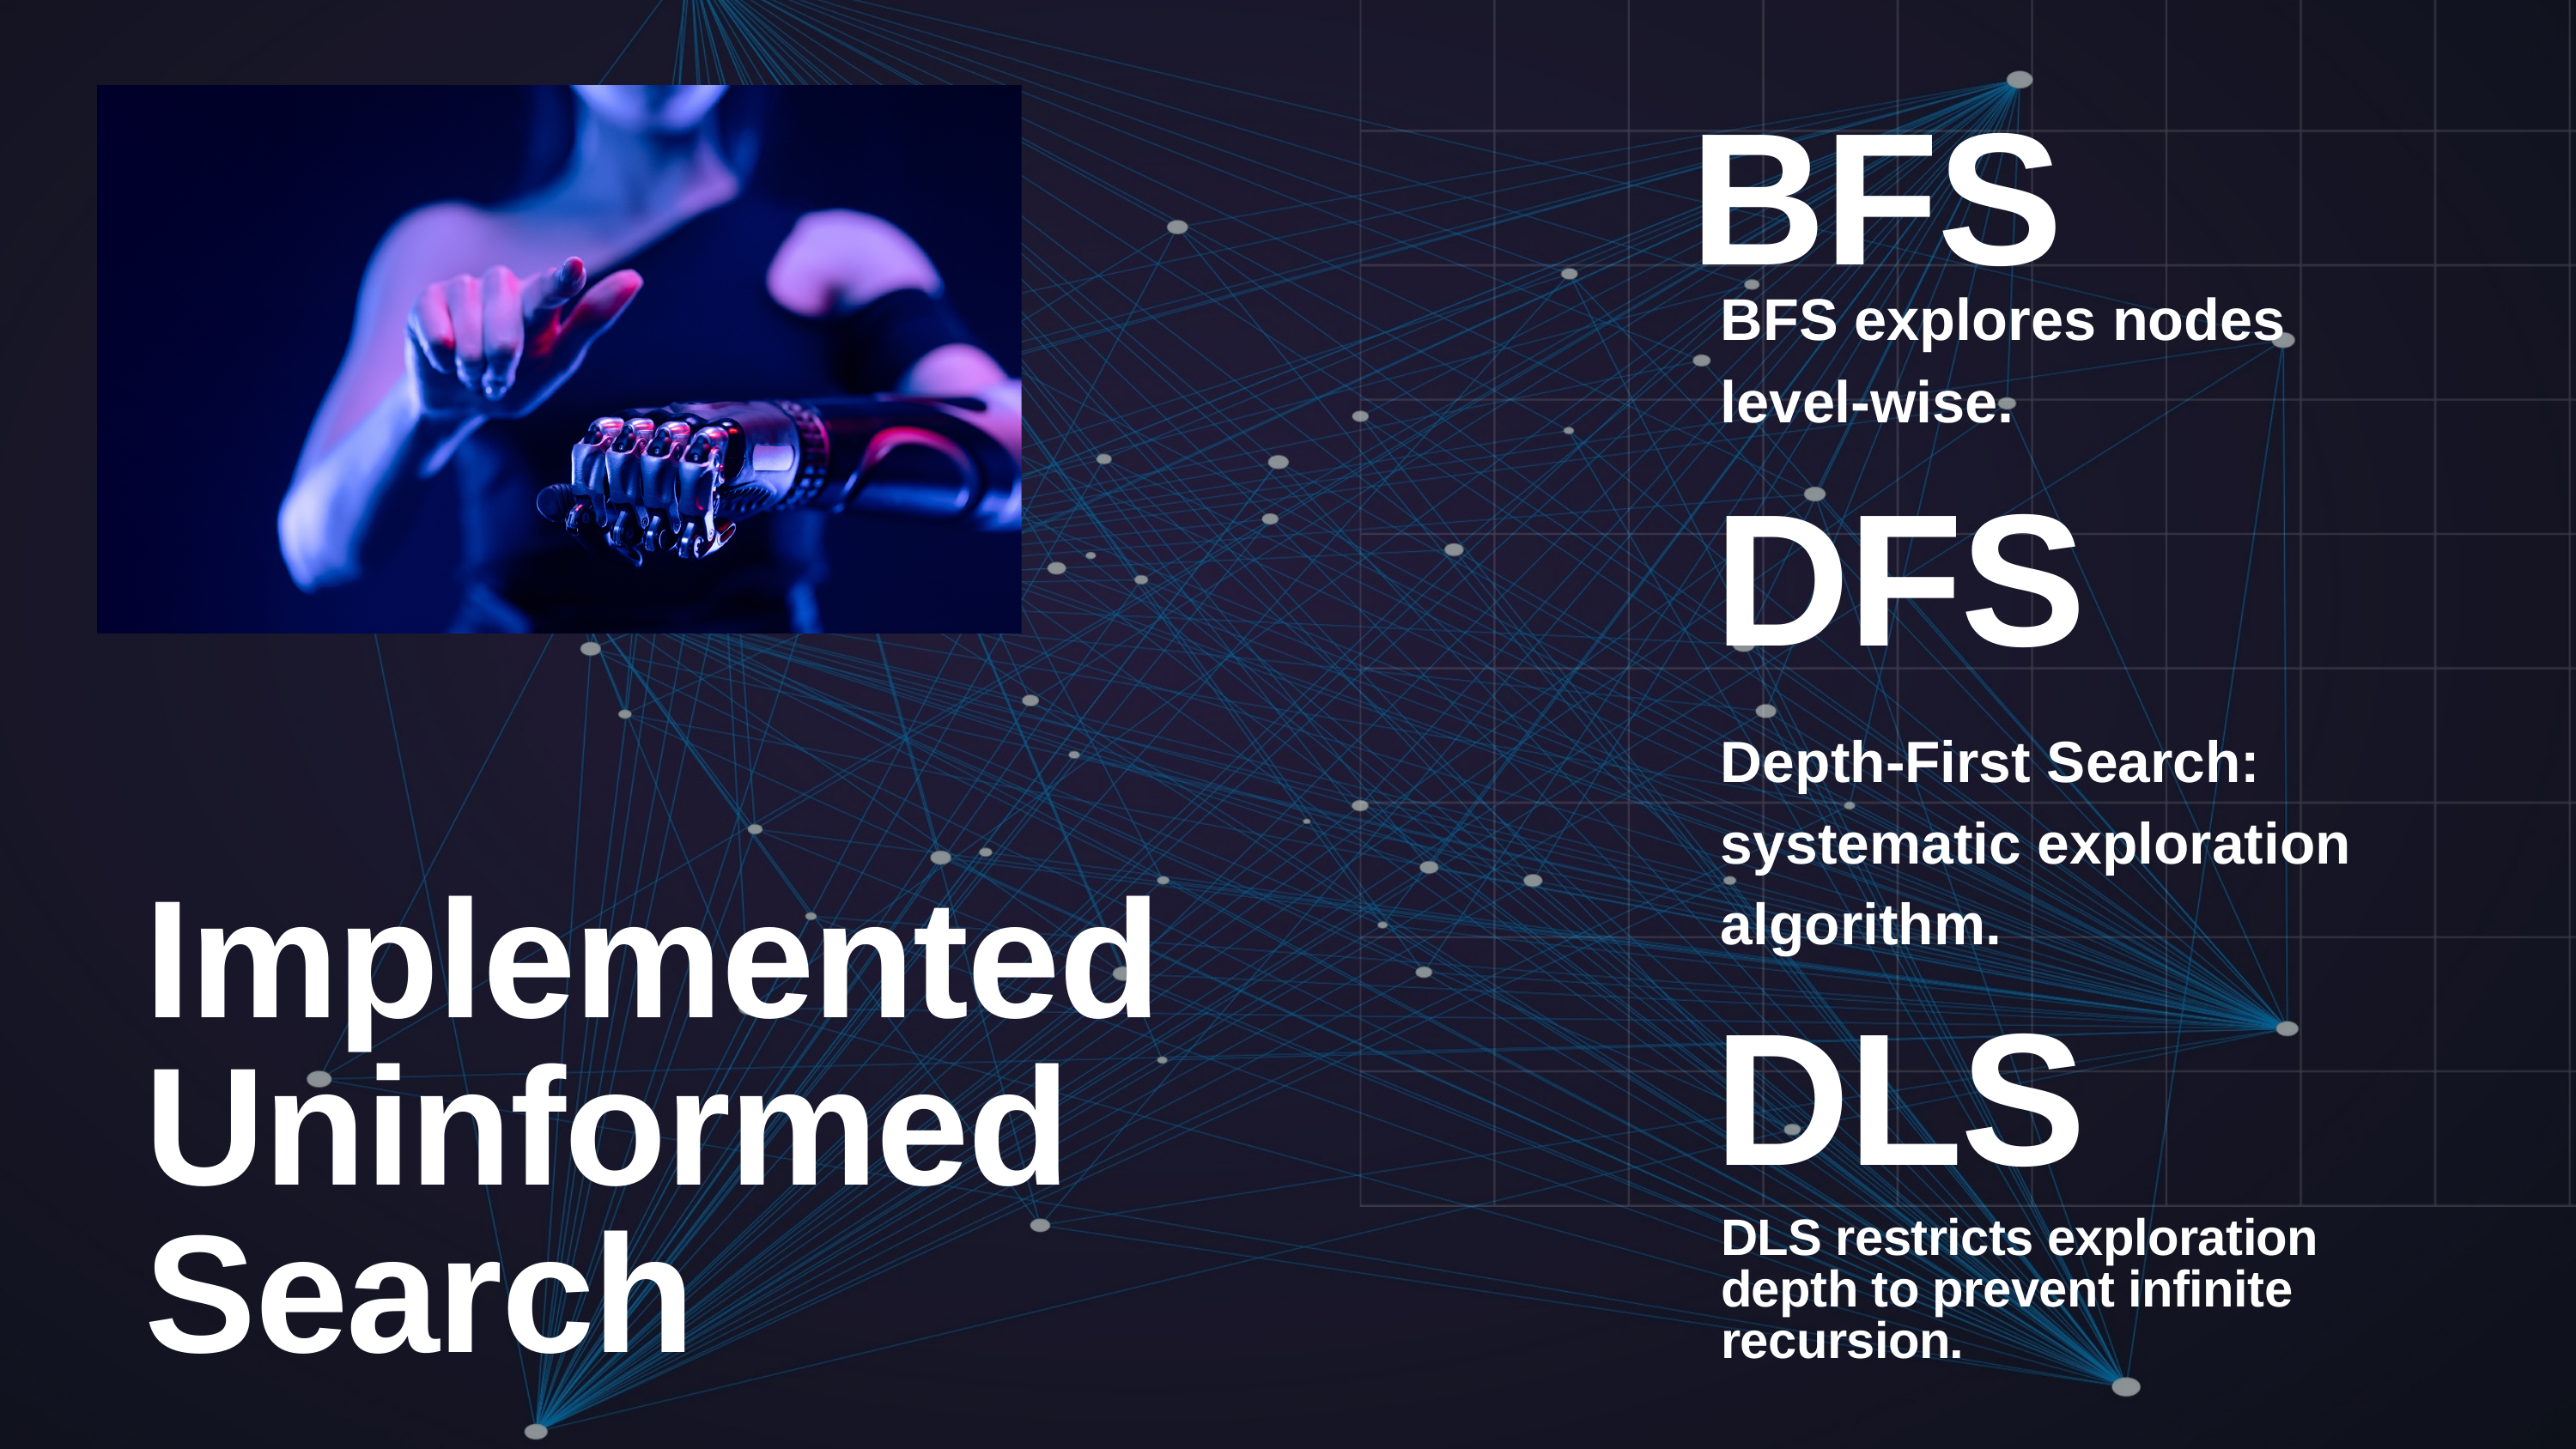

BFS
BFS explores nodes level-wise.
DFS
Depth-First Search: systematic exploration algorithm.
Implemented Uninformed Search
DLS
DLS restricts exploration depth to prevent infinite recursion.